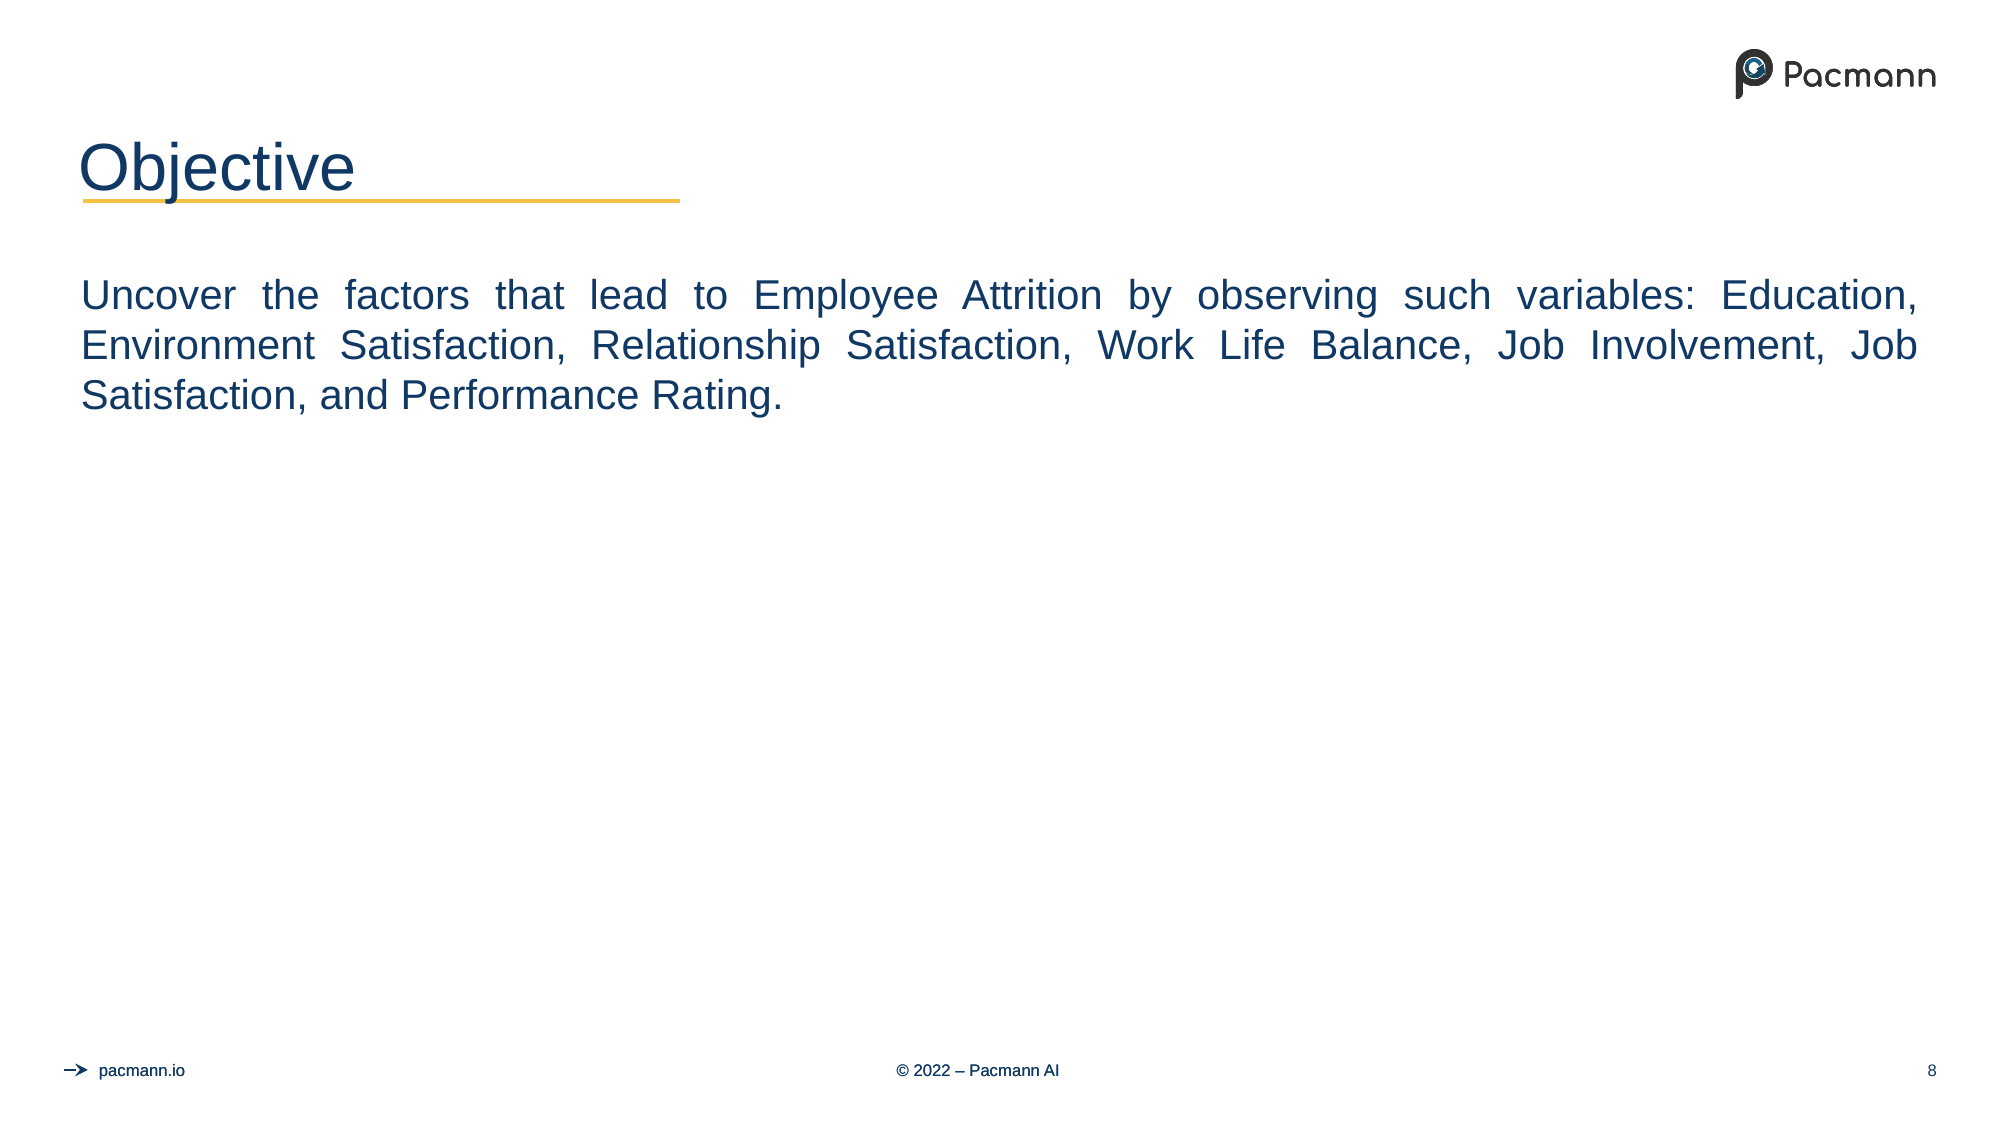

# Objective
Uncover the factors that lead to Employee Attrition by observing such variables: Education, Environment Satisfaction, Relationship Satisfaction, Work Life Balance, Job Involvement, Job Satisfaction, and Performance Rating.